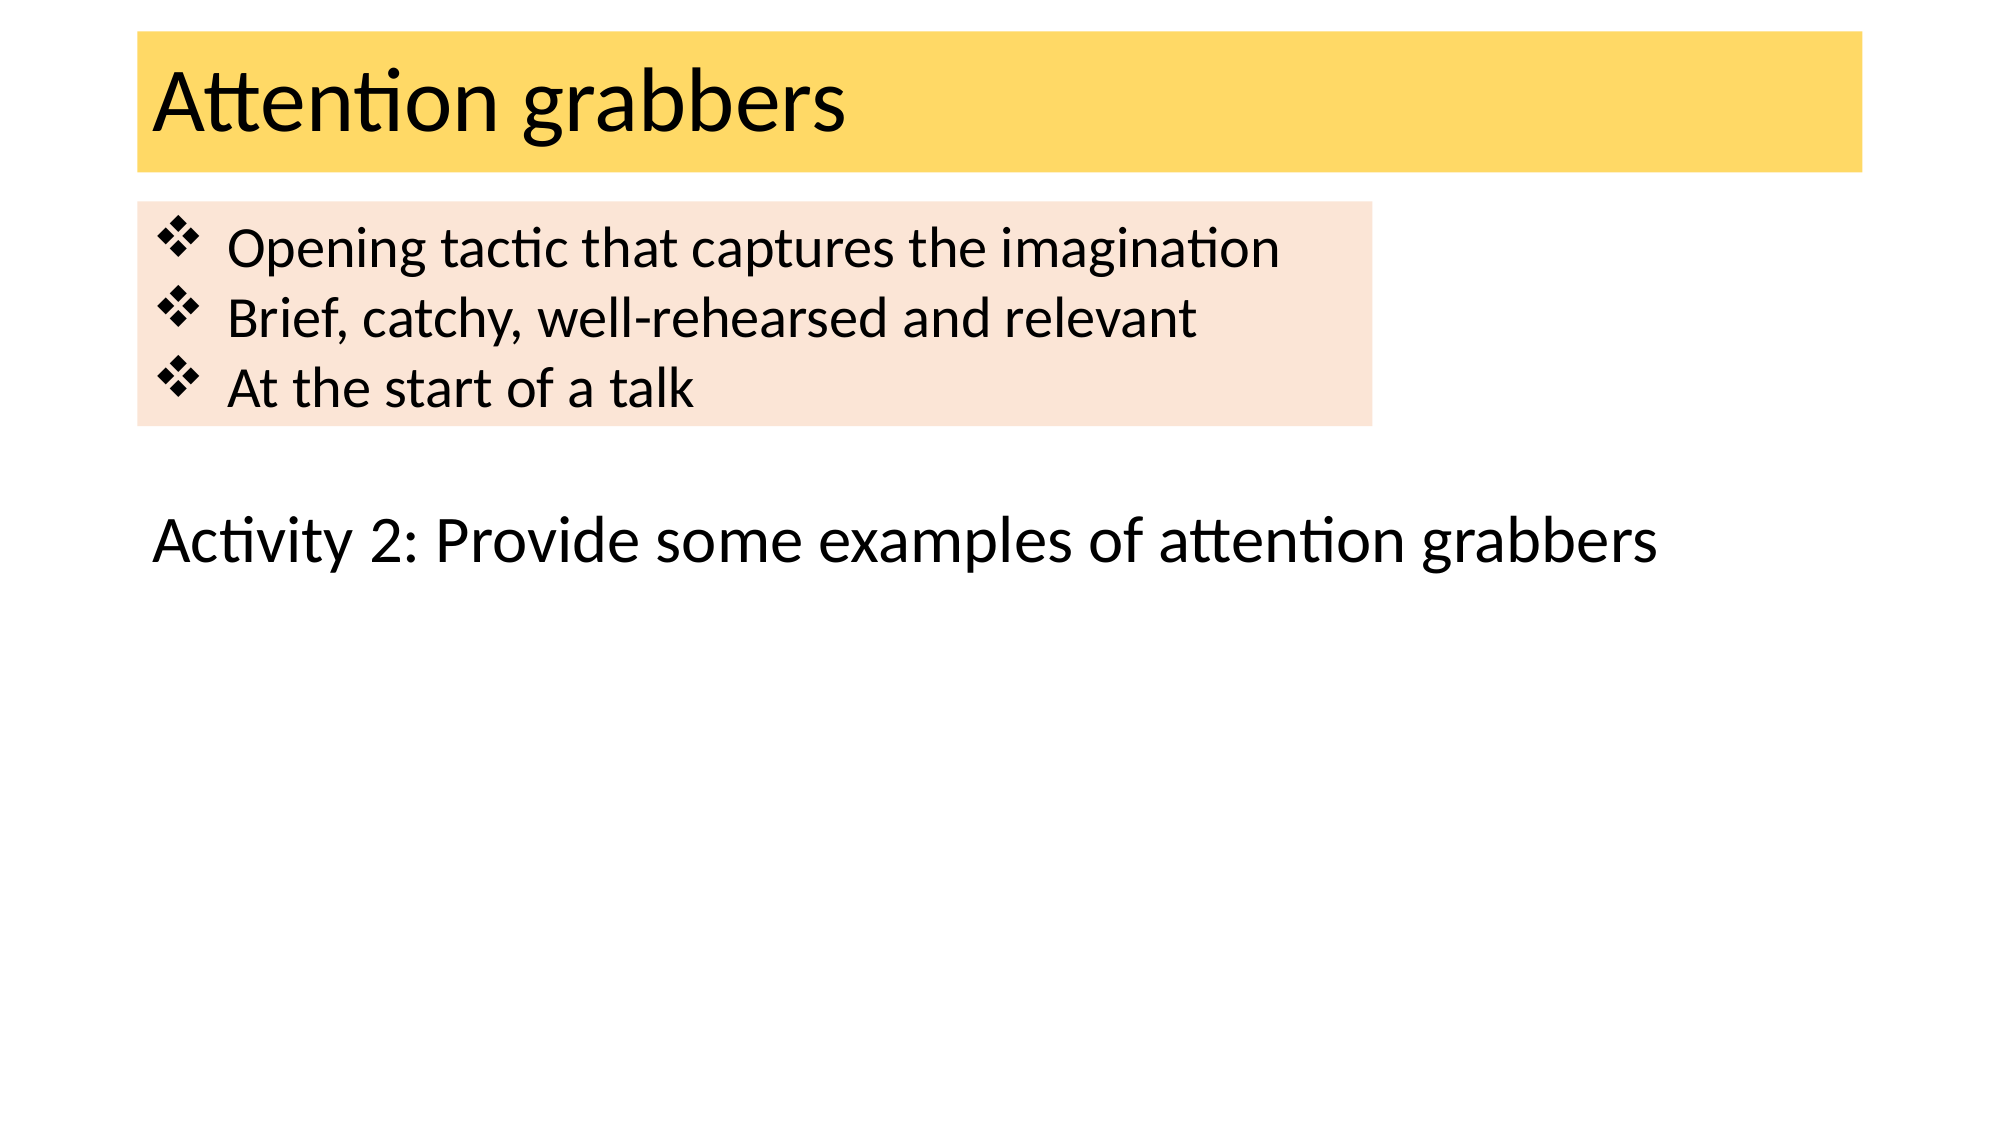

# Attention grabbers
Opening tactic that captures the imagination
Brief, catchy, well-rehearsed and relevant
At the start of a talk
Activity 2: Provide some examples of attention grabbers